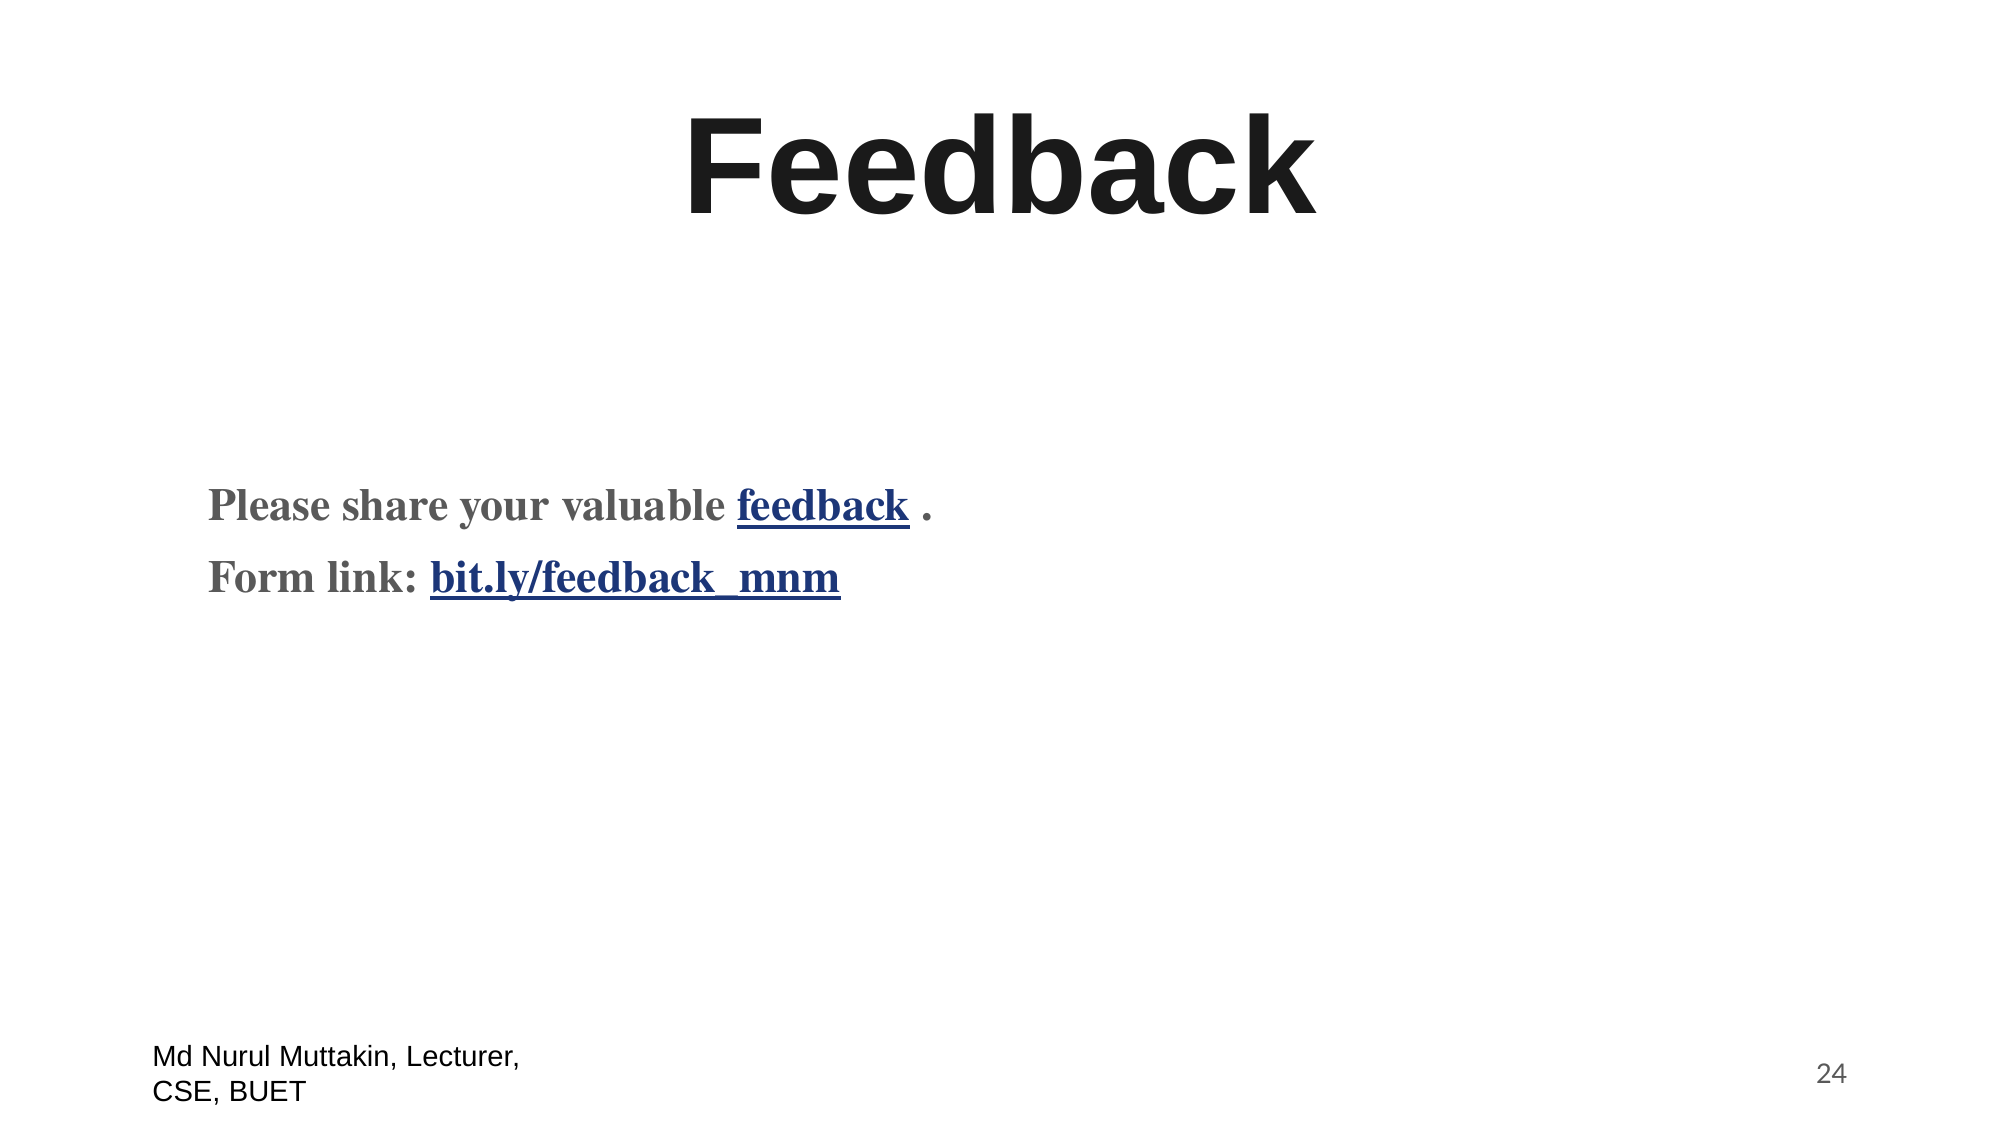

# Feedback
Please share your valuable feedback .
Form link: bit.ly/feedback_mnm

Md Nurul Muttakin, Lecturer, CSE, BUET
24